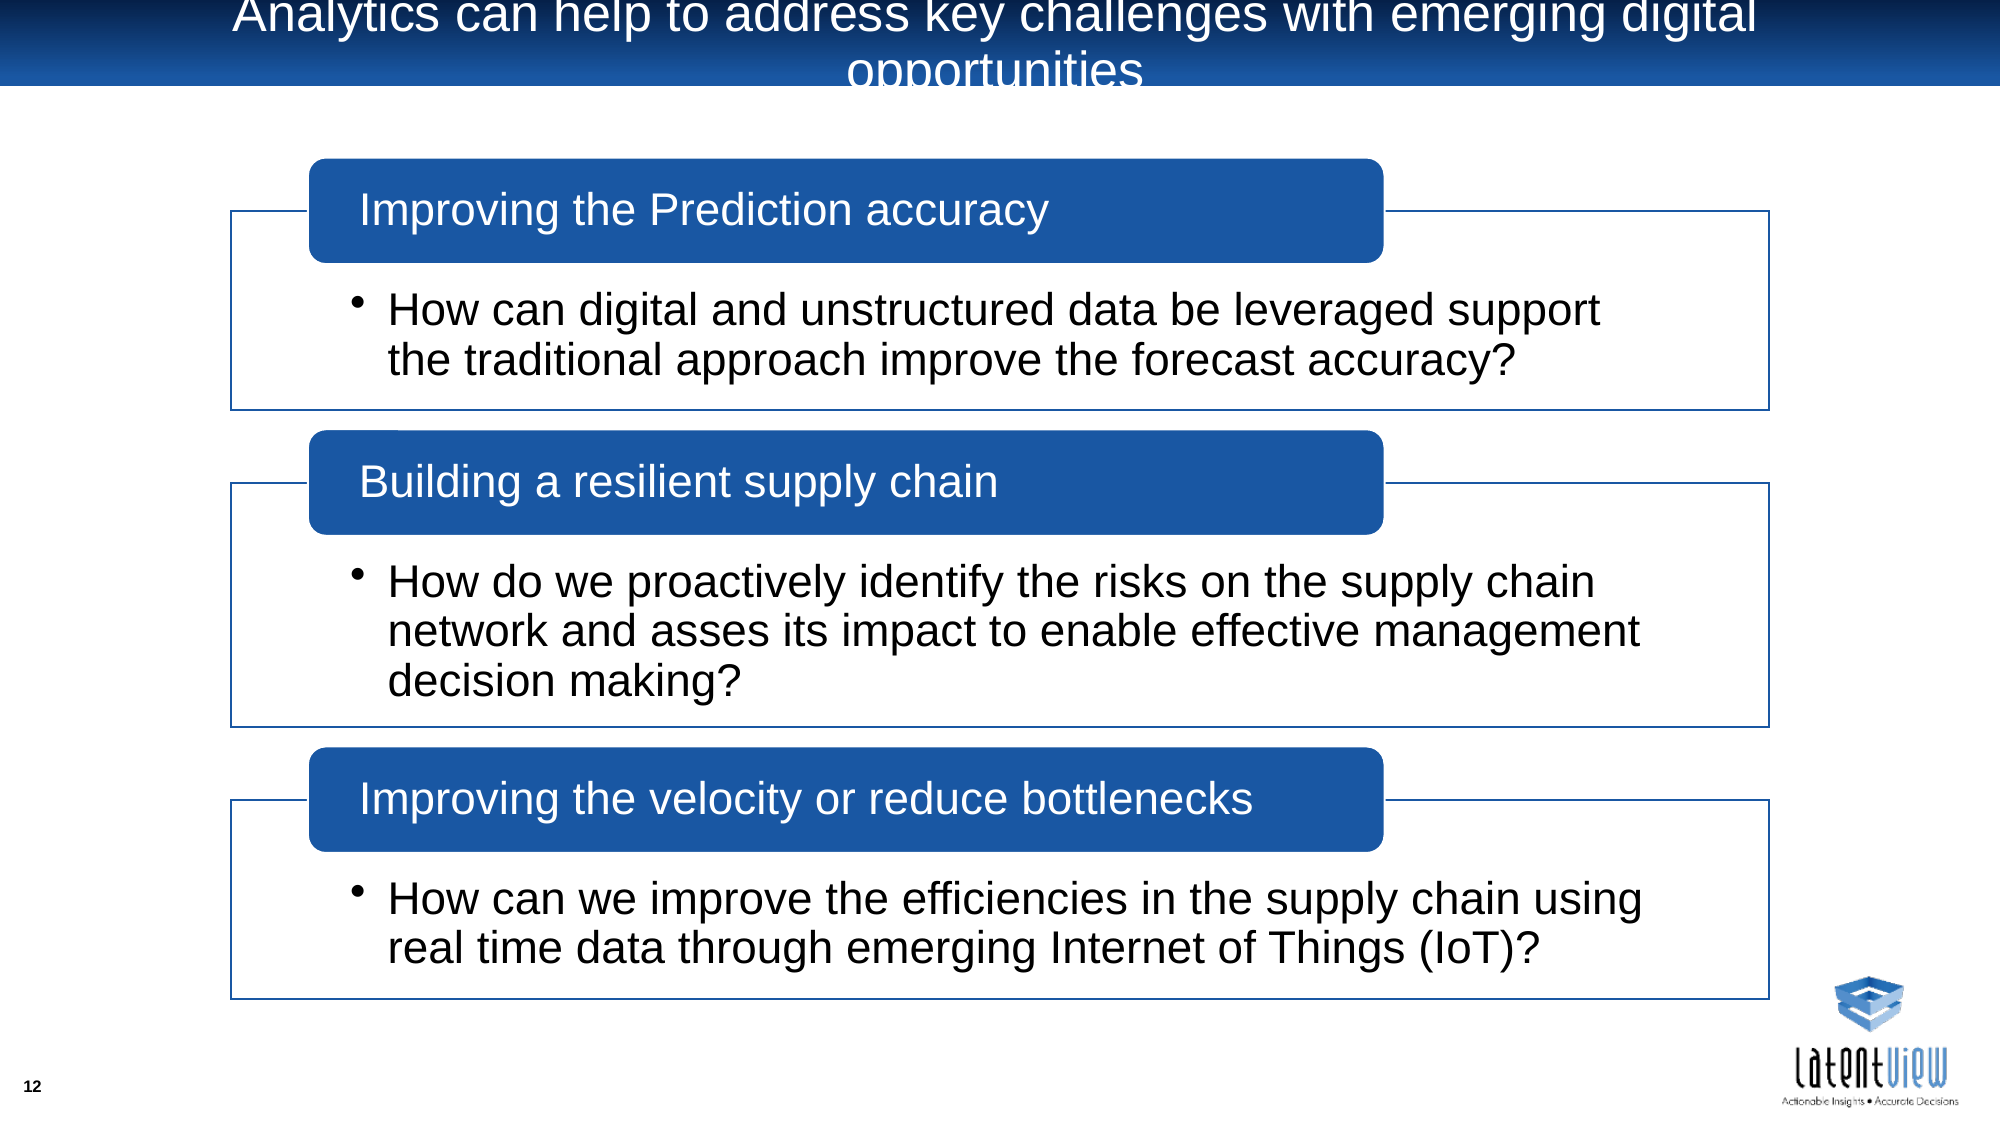

# Analytics can help to address key challenges with emerging digital opportunities
How can digital and unstructured data be leveraged support the traditional approach improve the forecast accuracy?
Improving the Prediction accuracy
How do we proactively identify the risks on the supply chain network and asses its impact to enable effective management decision making?
Building a resilient supply chain
How can we improve the efficiencies in the supply chain using real time data through emerging Internet of Things (IoT)?
Improving the velocity or reduce bottlenecks